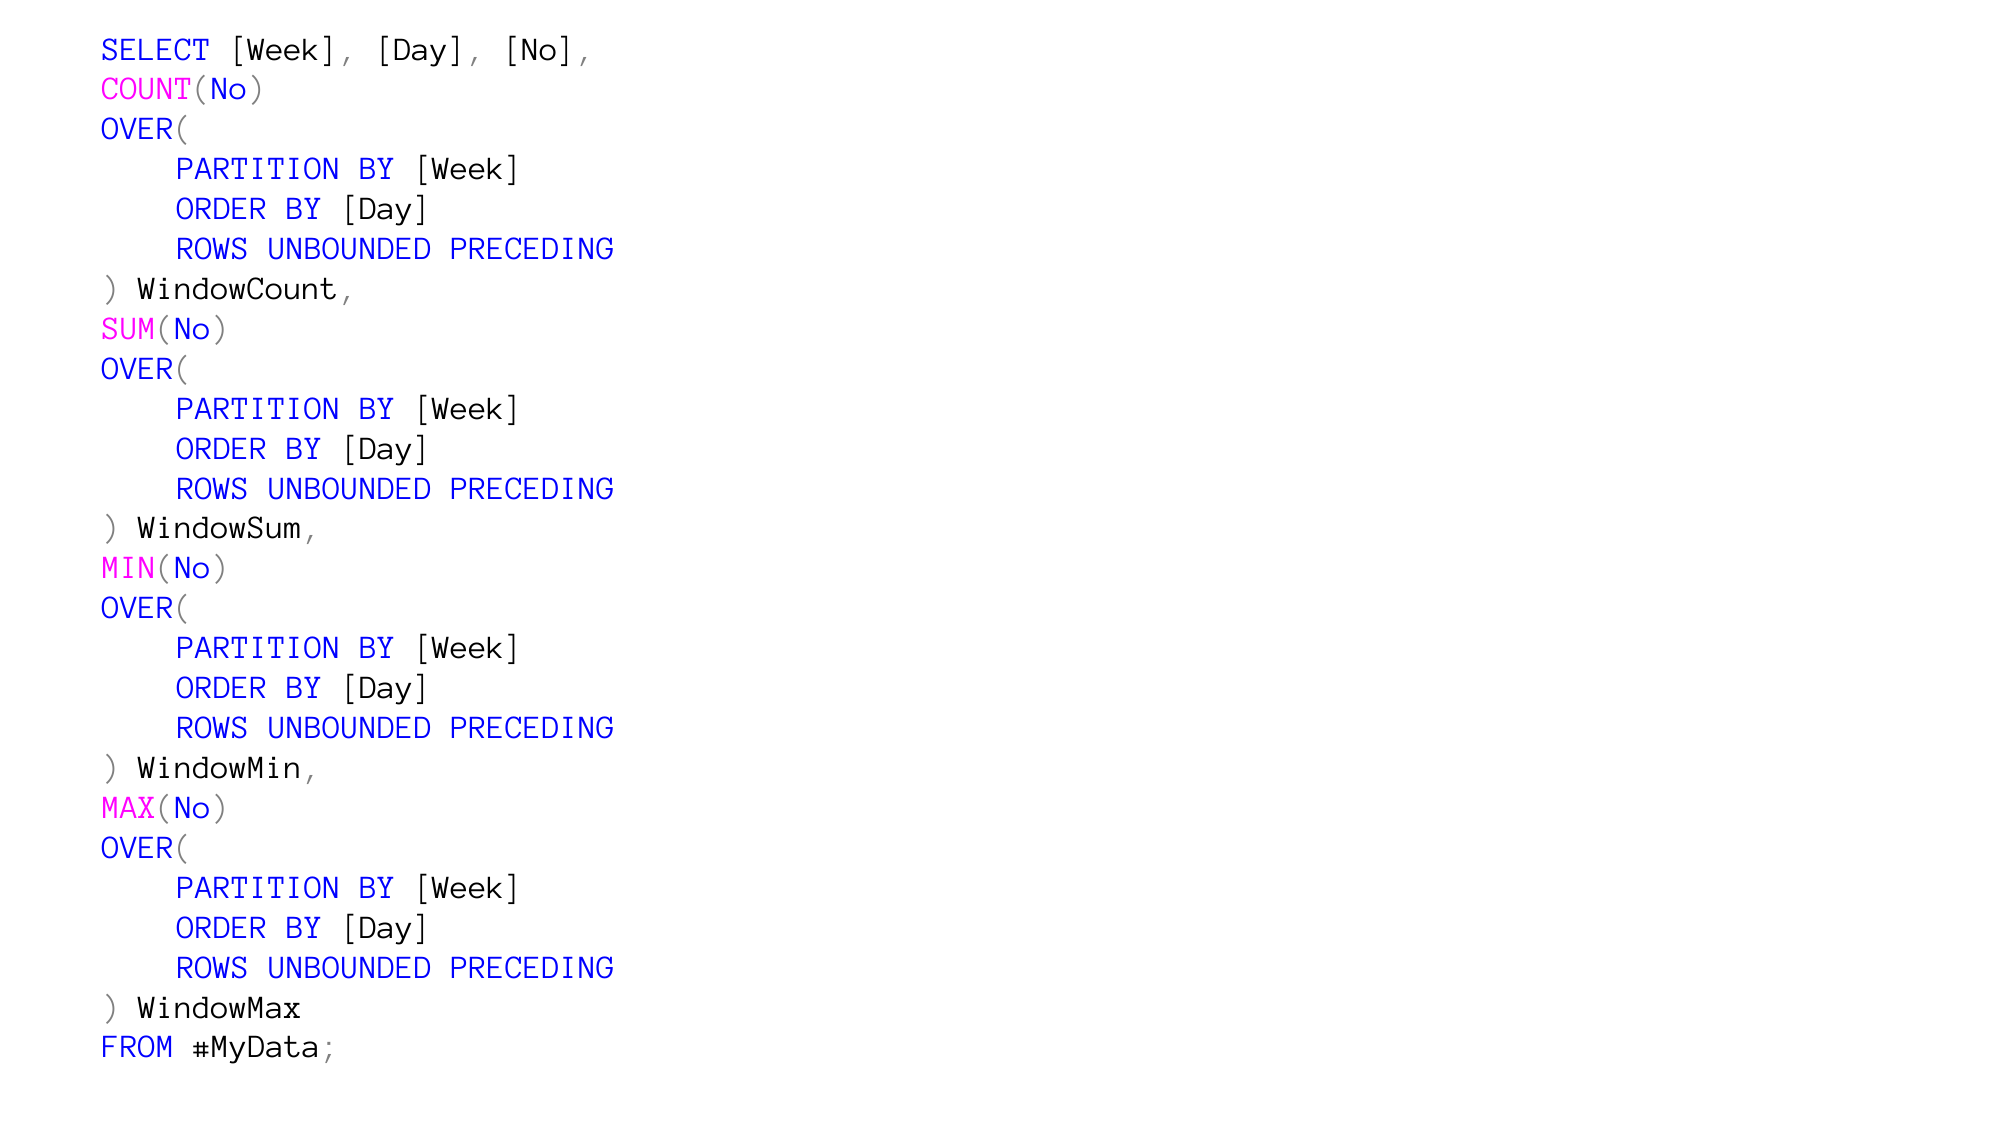

SELECT [Week], [Day], [No],
COUNT(No)
OVER(
PARTITION BY [Week]
ORDER BY [Day]
ROWS UNBOUNDED PRECEDING
) WindowCount,
SUM(No)
OVER(
PARTITION BY [Week]
ORDER BY [Day]
ROWS UNBOUNDED PRECEDING
) WindowSum,
MIN(No)
OVER(
PARTITION BY [Week]
ORDER BY [Day]
ROWS UNBOUNDED PRECEDING
) WindowMin,
MAX(No)
OVER(
PARTITION BY [Week]
ORDER BY [Day]
ROWS UNBOUNDED PRECEDING
) WindowMax
FROM #MyData;